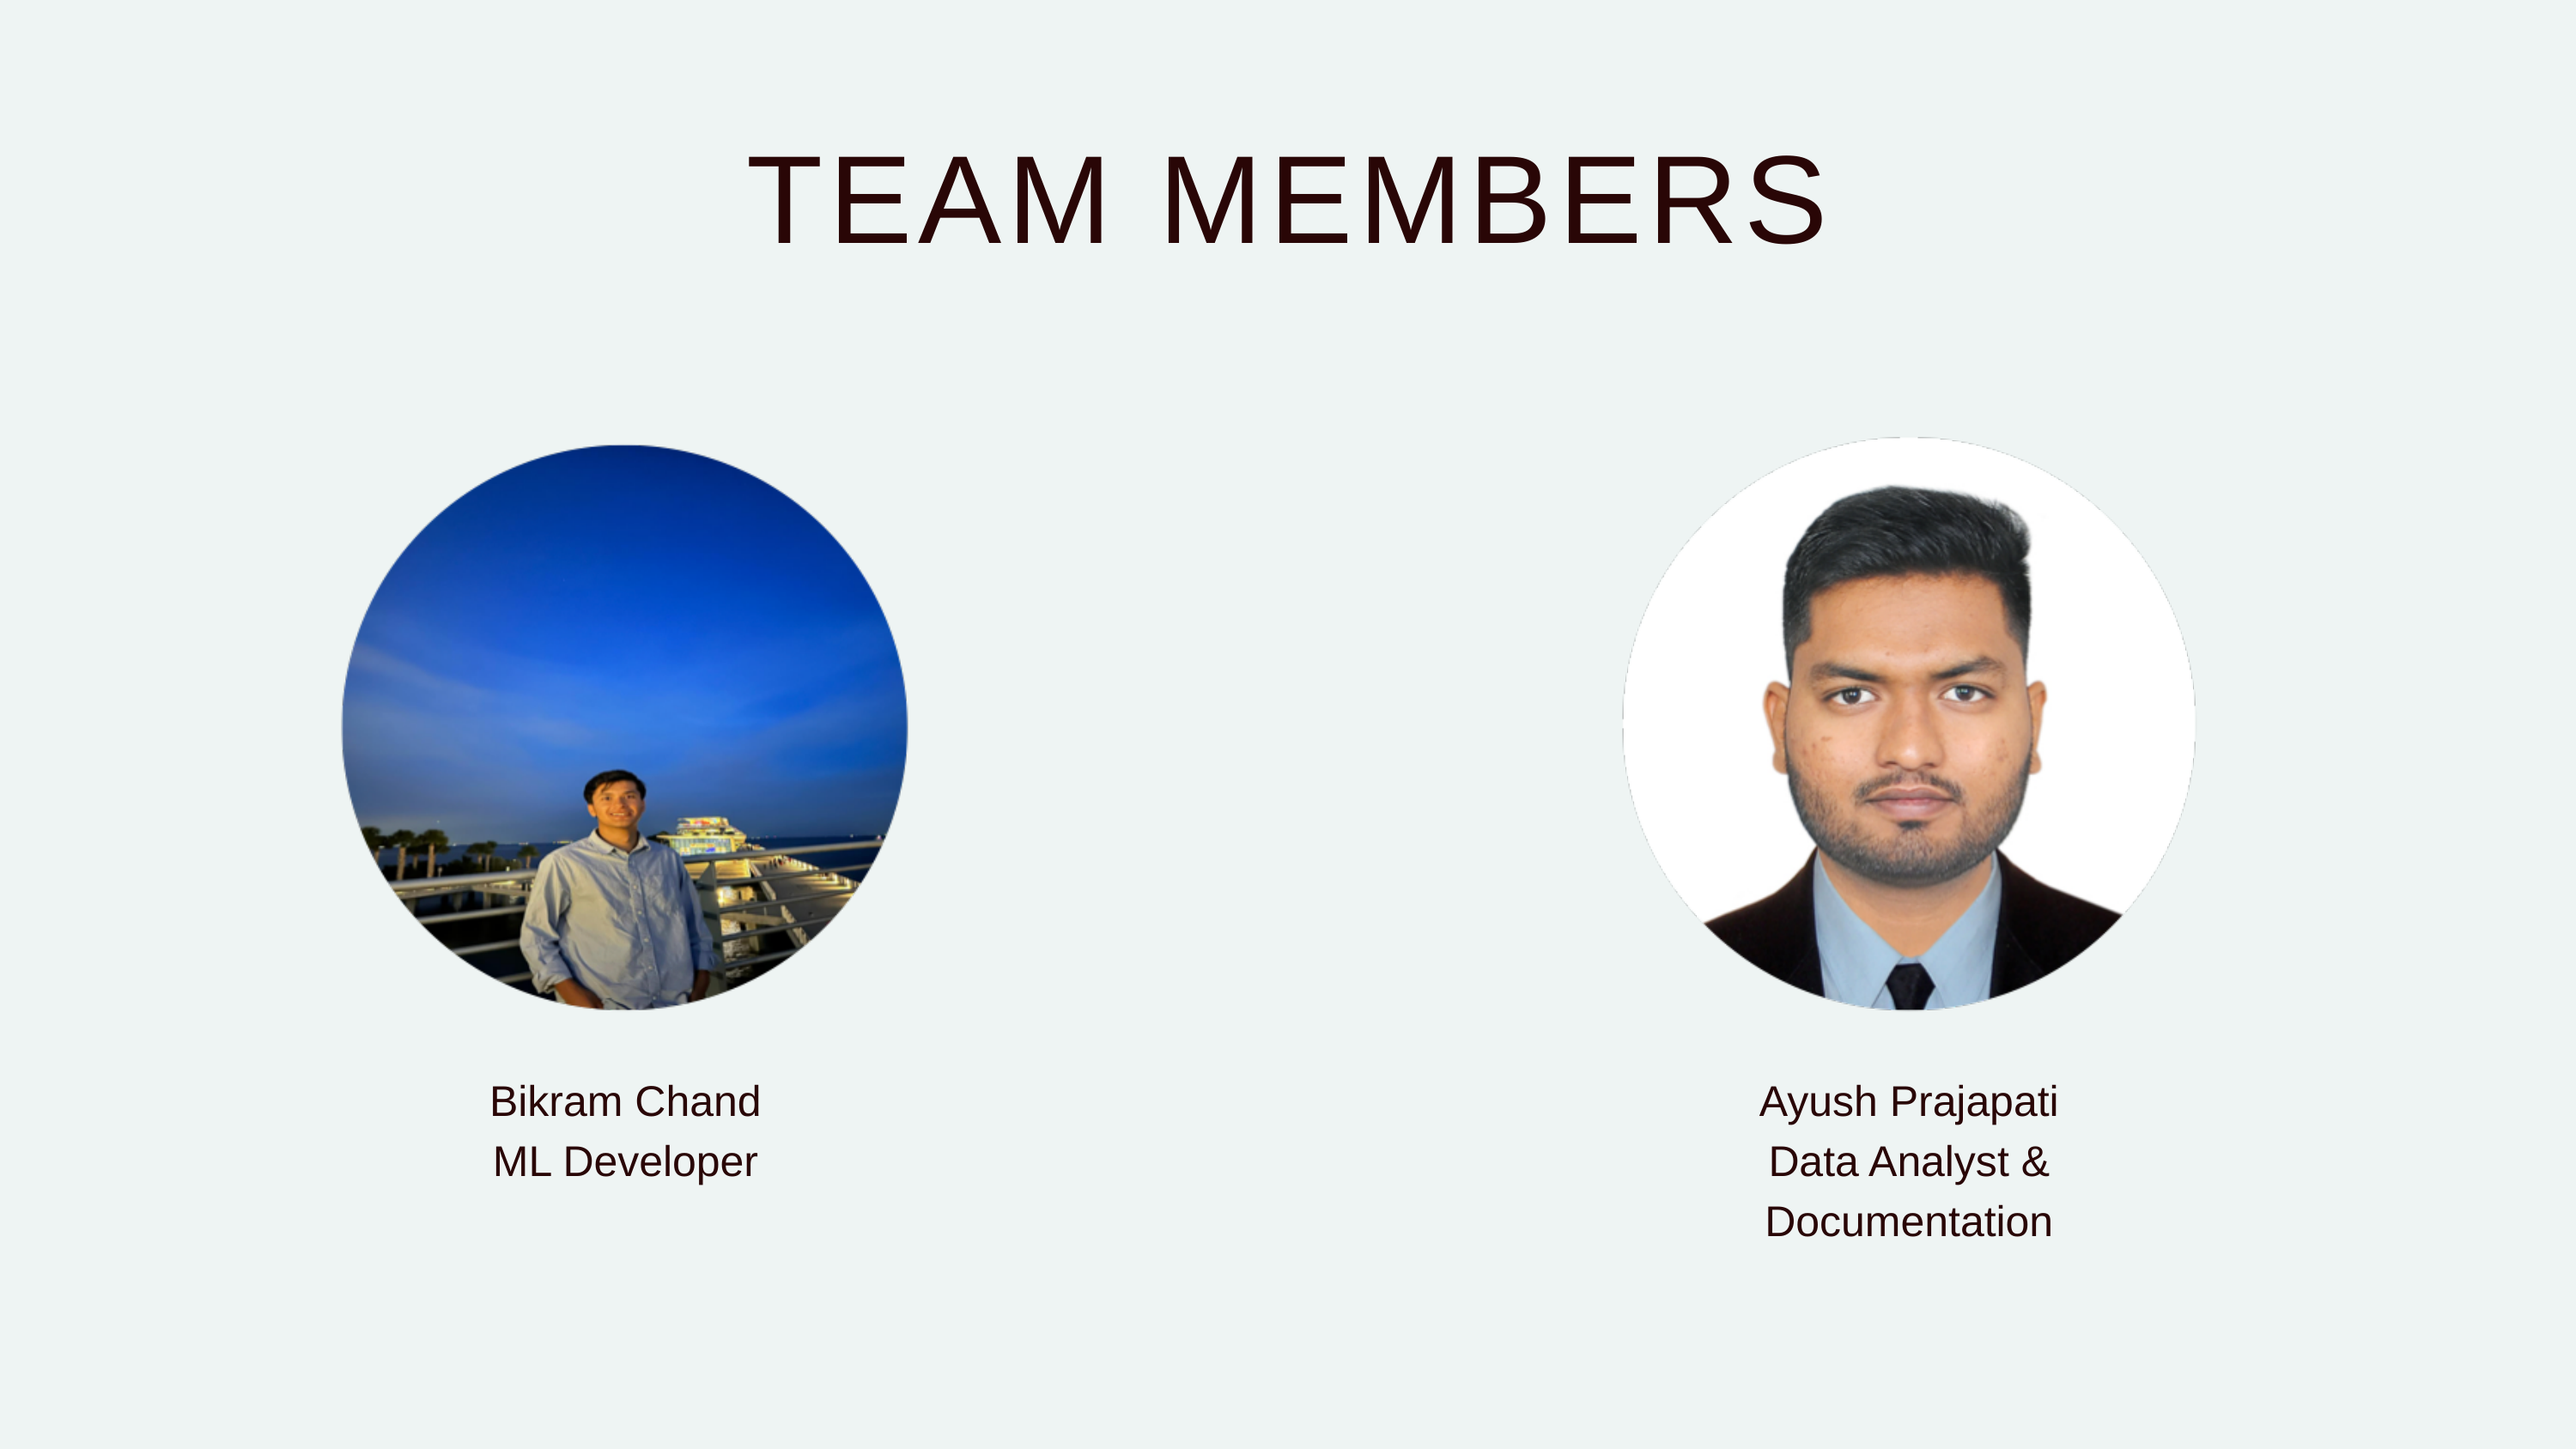

TEAM MEMBERS

Bikram Chand
ML Developer

Ayush Prajapati
Data Analyst & Documentation